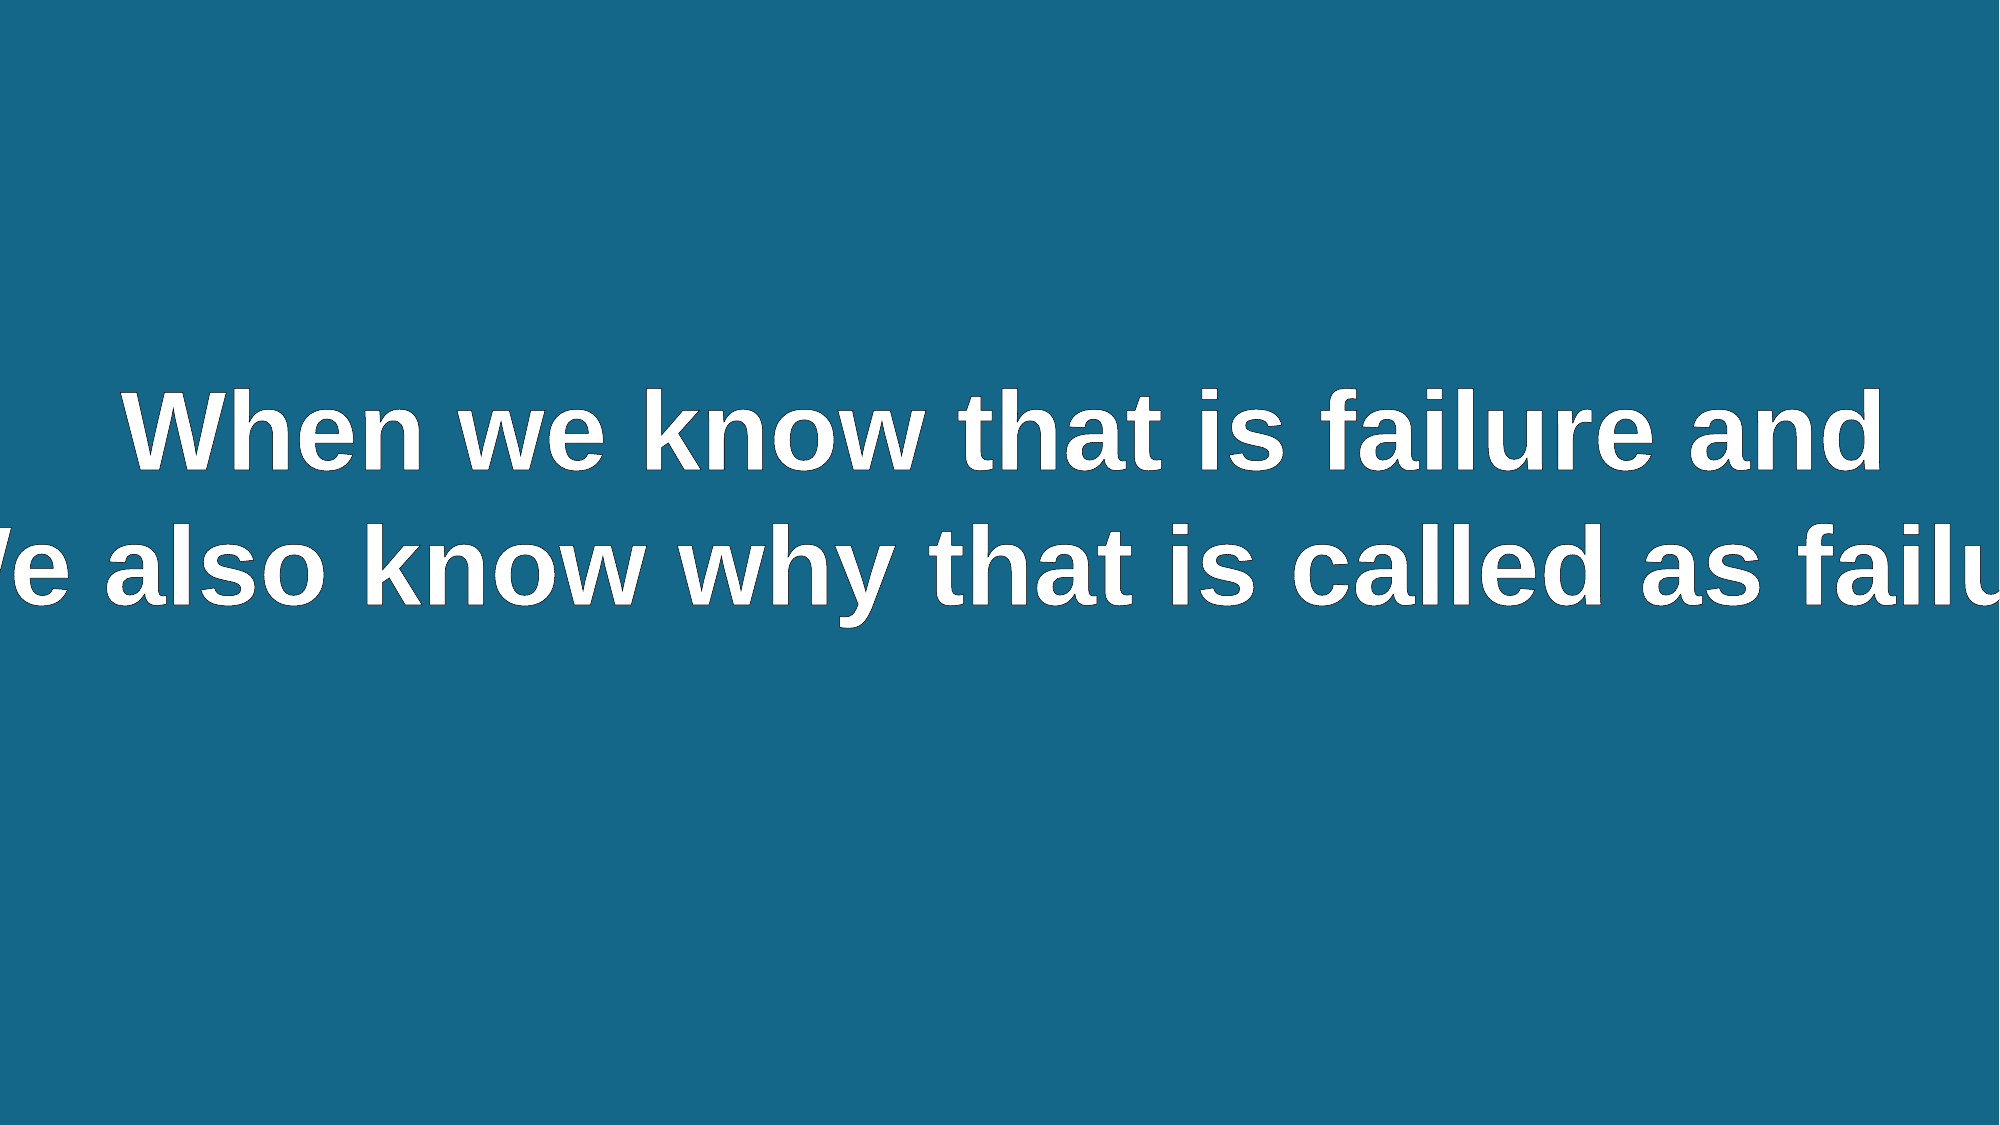

When we know that is failure and
We also know why that is called as failure